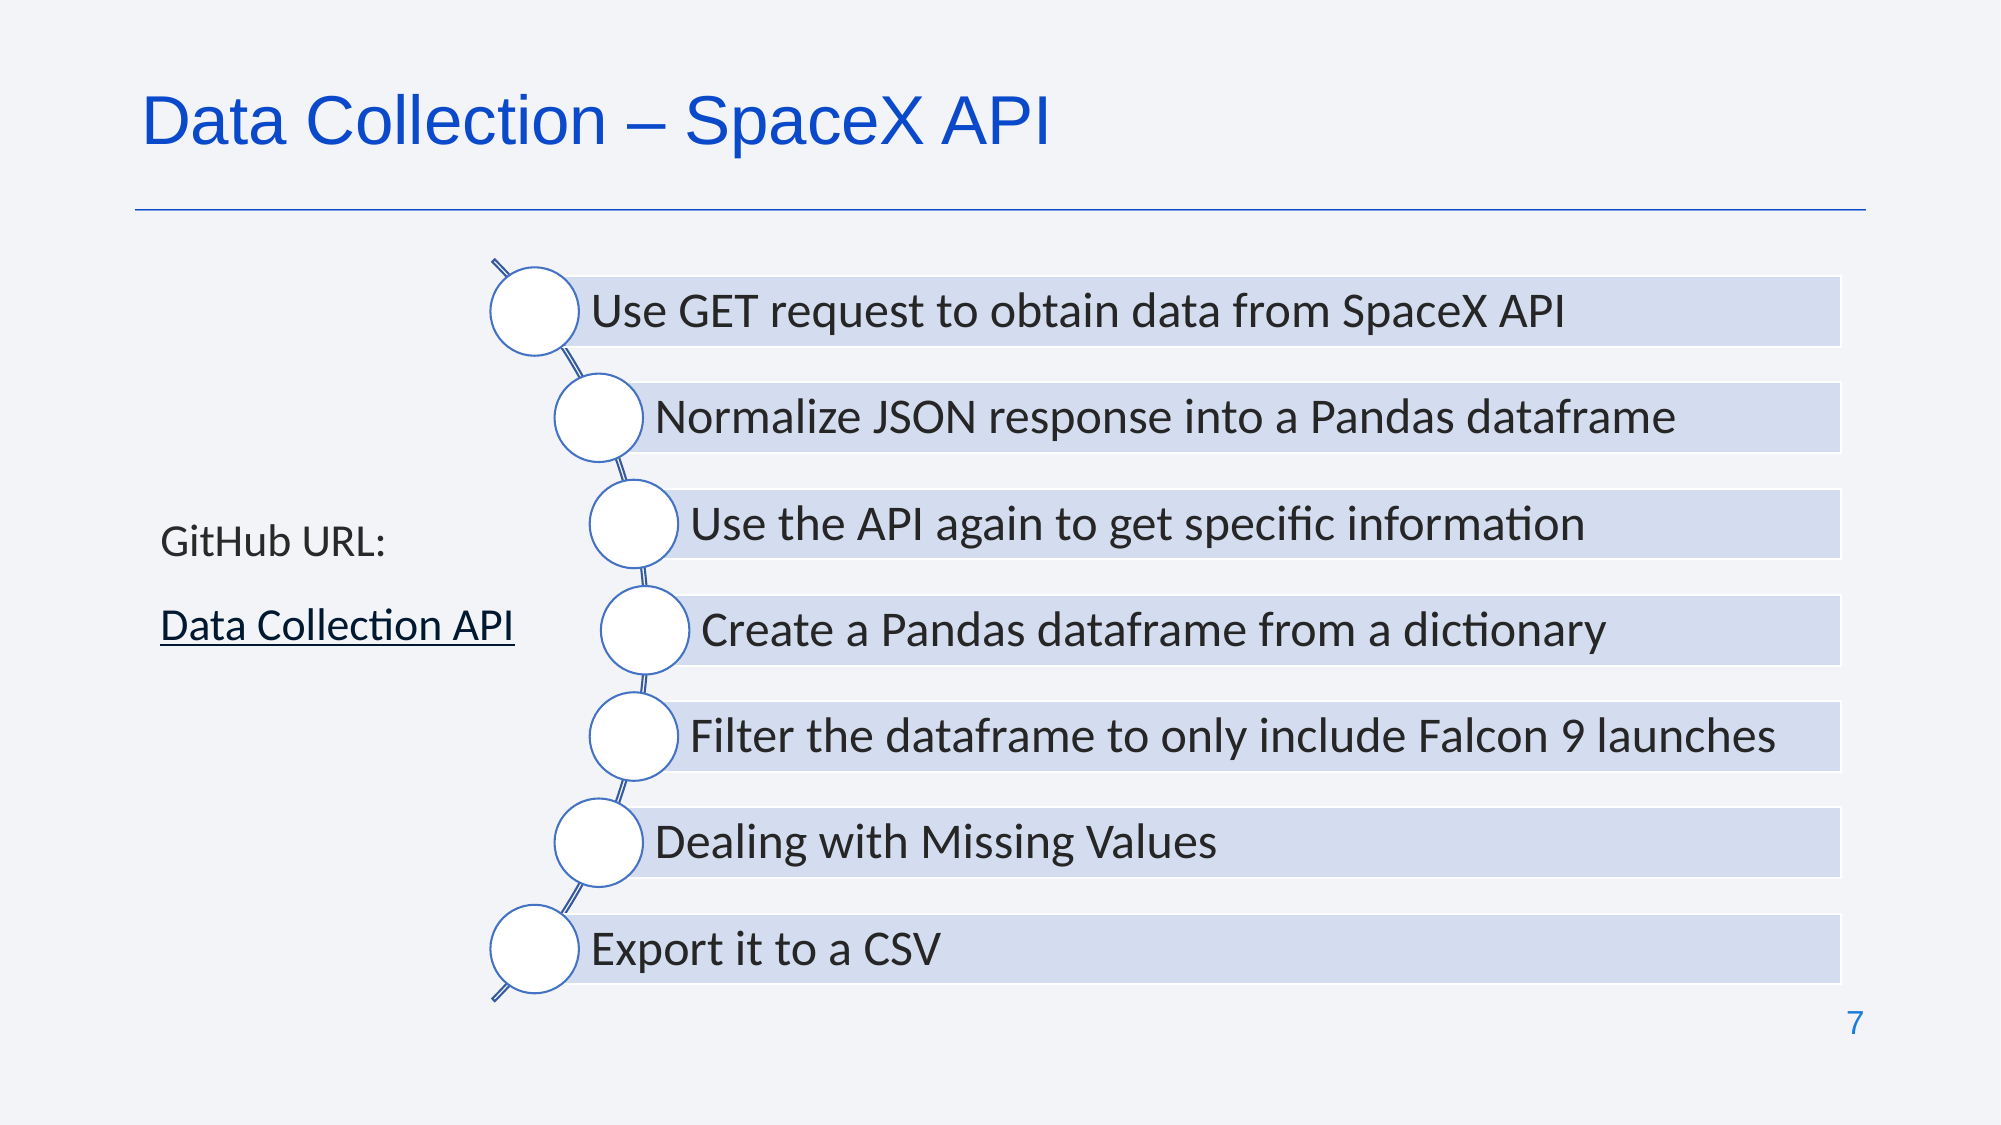

Data Collection – SpaceX API
Use GET request to obtain data from SpaceX API
Normalize JSON response into a Pandas dataframe
Use the API again to get specific information
Create a Pandas dataframe from a dictionary
Filter the dataframe to only include Falcon 9 launches
Dealing with Missing Values
Export it to a CSV
GitHub URL:
Data Collection API

7